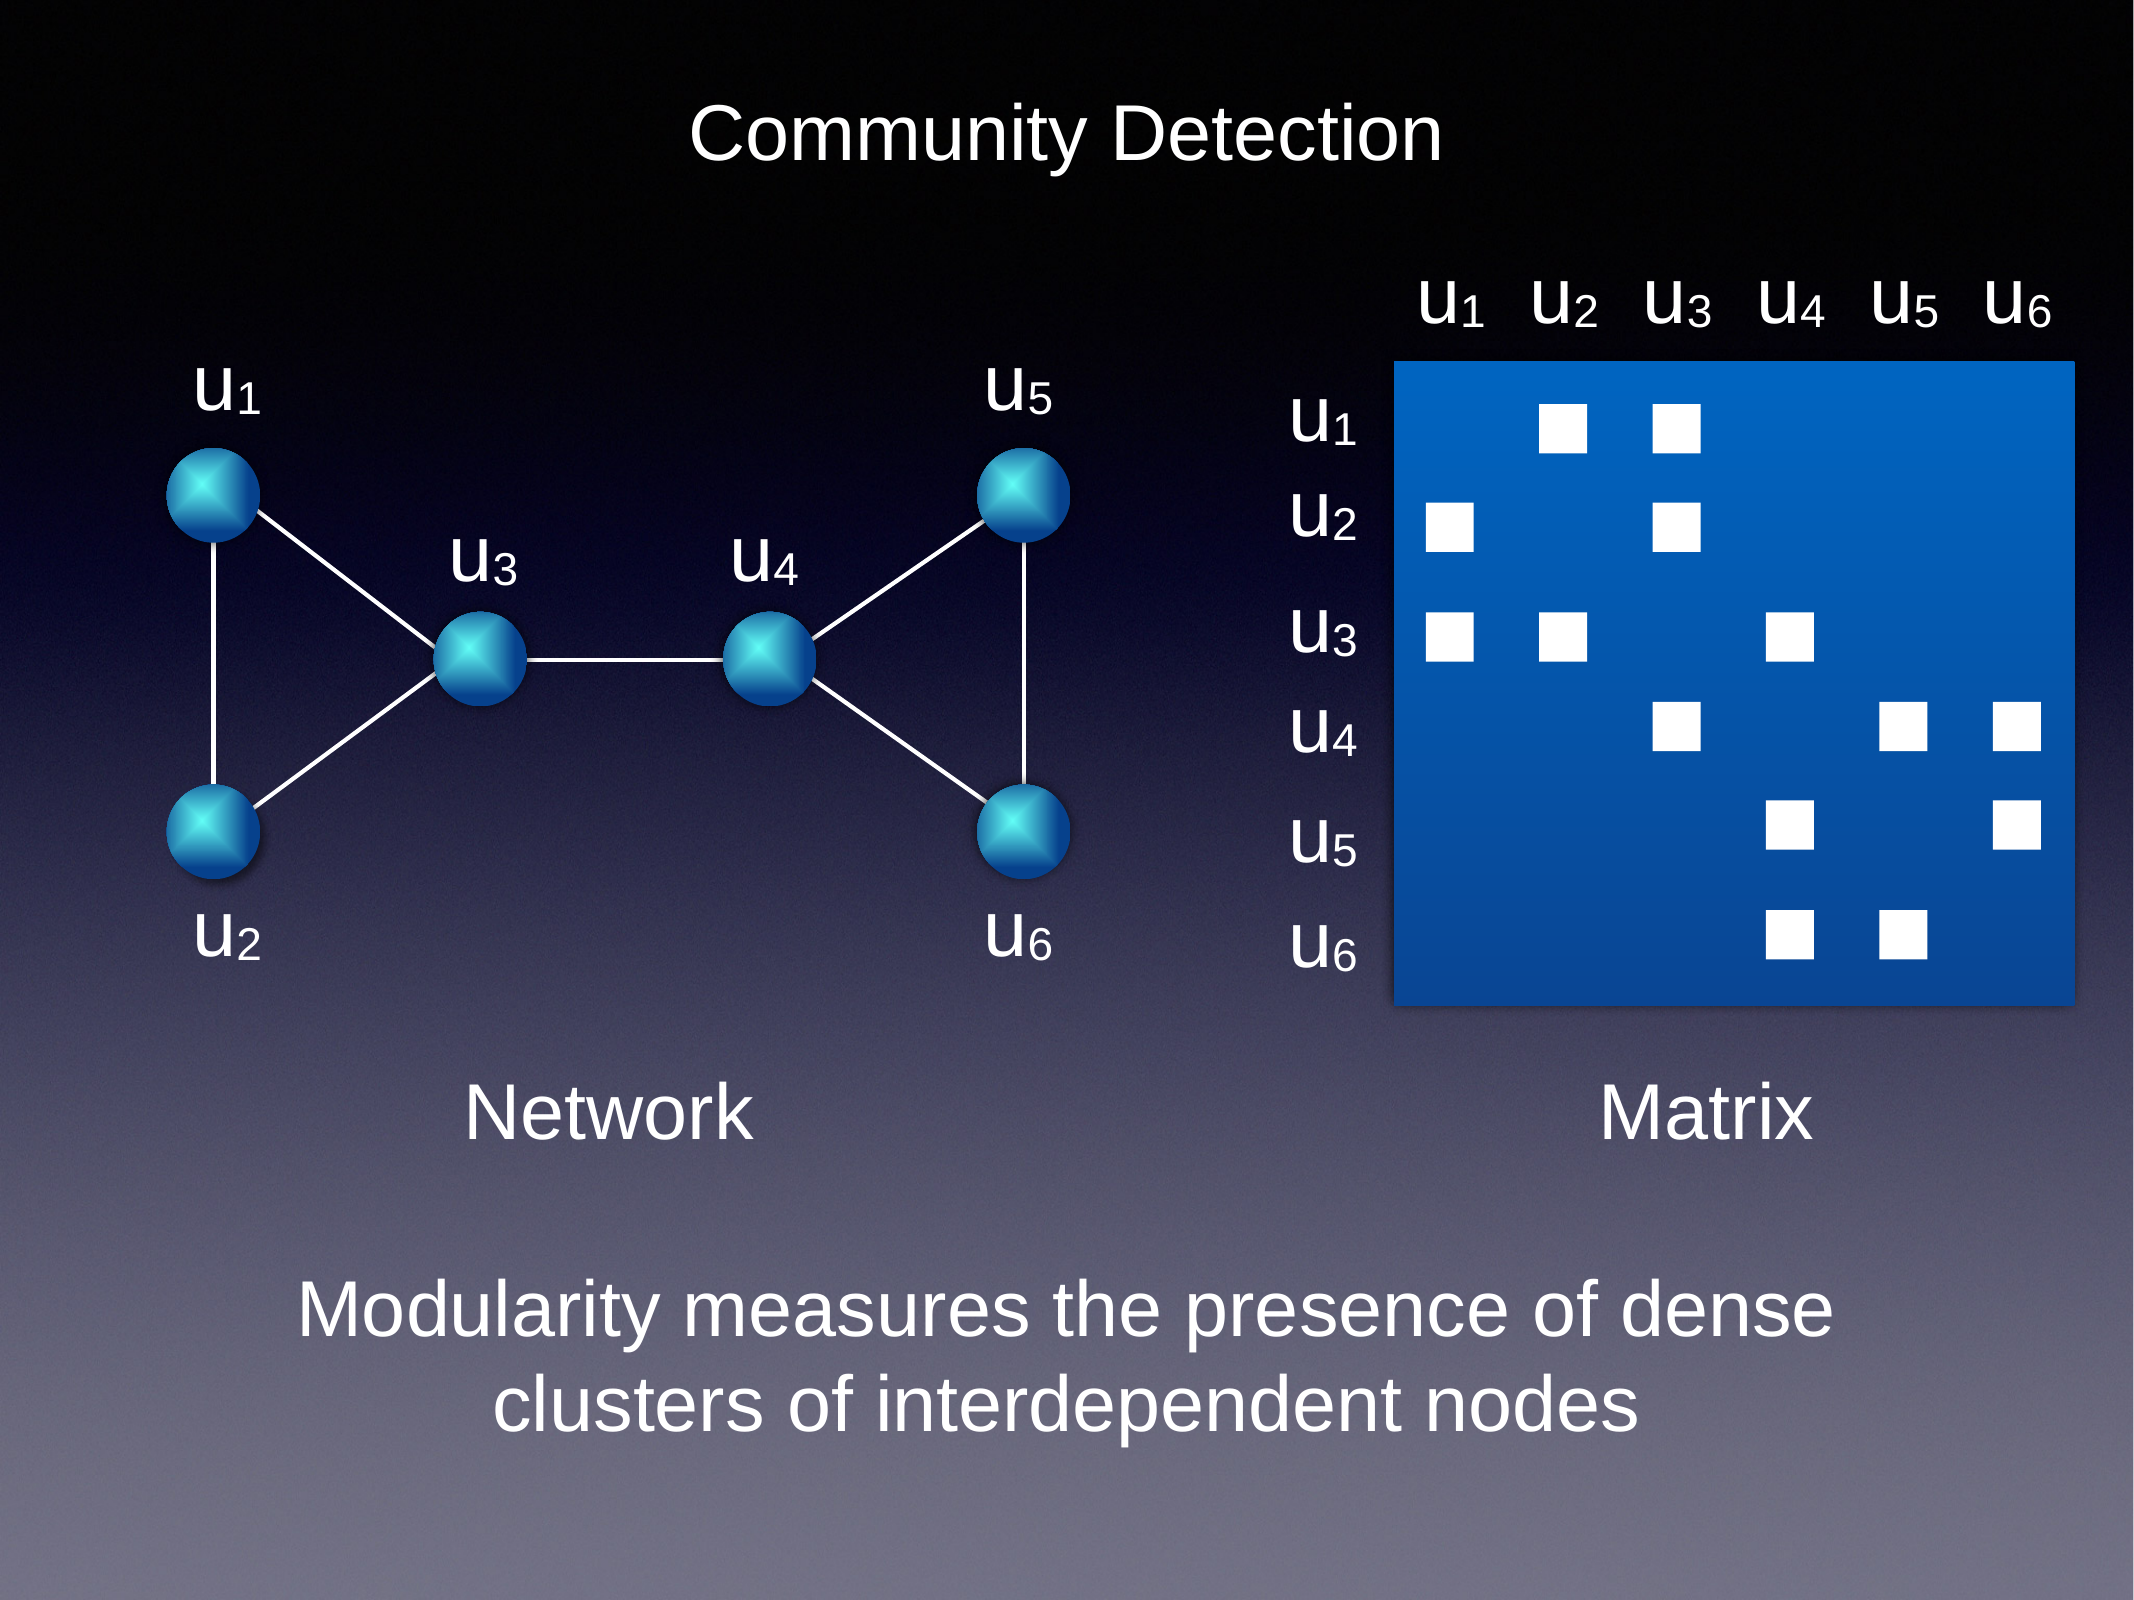

Community Detection
u1
u2
u3
u4
u5
u6
u1

u2
u3
u4
u5
u6
u1
u5

u3
u4
u2
u6
 Network
Matrix
Modularity measures the presence of dense clusters of interdependent nodes